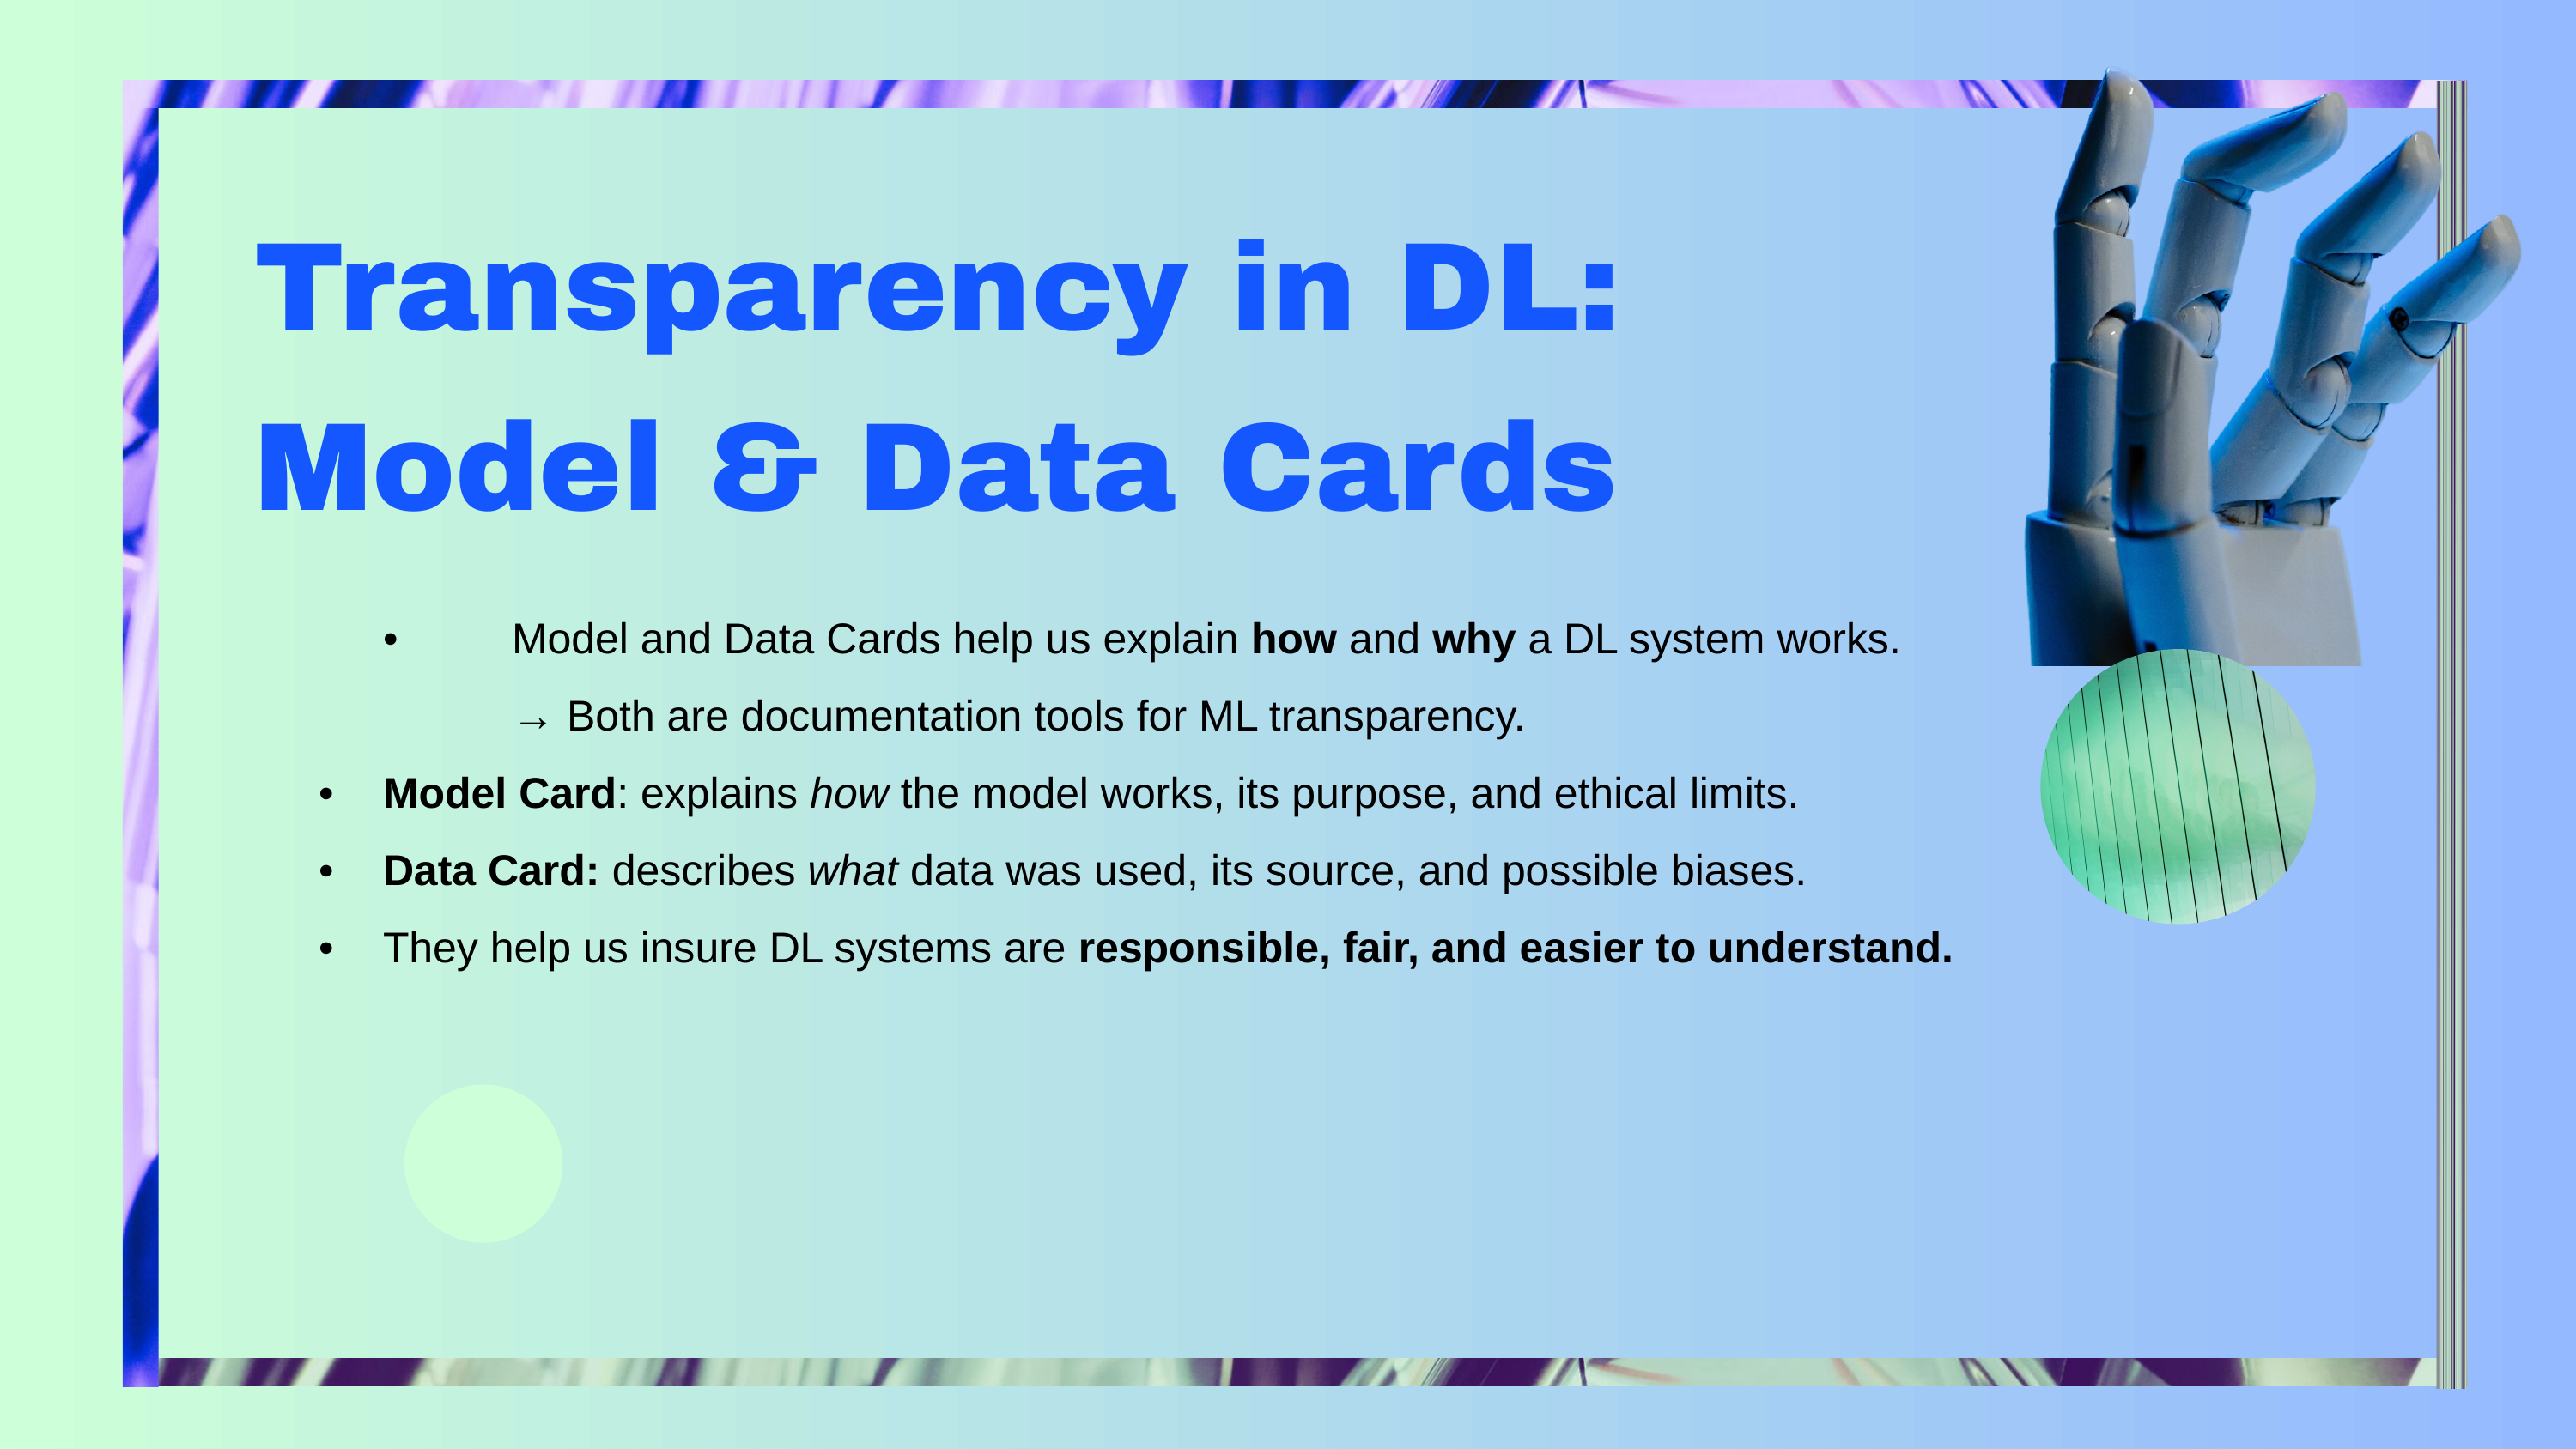

Transparency in DL: Model & Data Cards
	•	Model and Data Cards help us explain how and why a DL system works.
		→ Both are documentation tools for ML transparency.
• 	Model Card: explains how the model works, its purpose, and ethical limits.
•	Data Card: describes what data was used, its source, and possible biases.
•	They help us insure DL systems are responsible, fair, and easier to understand.